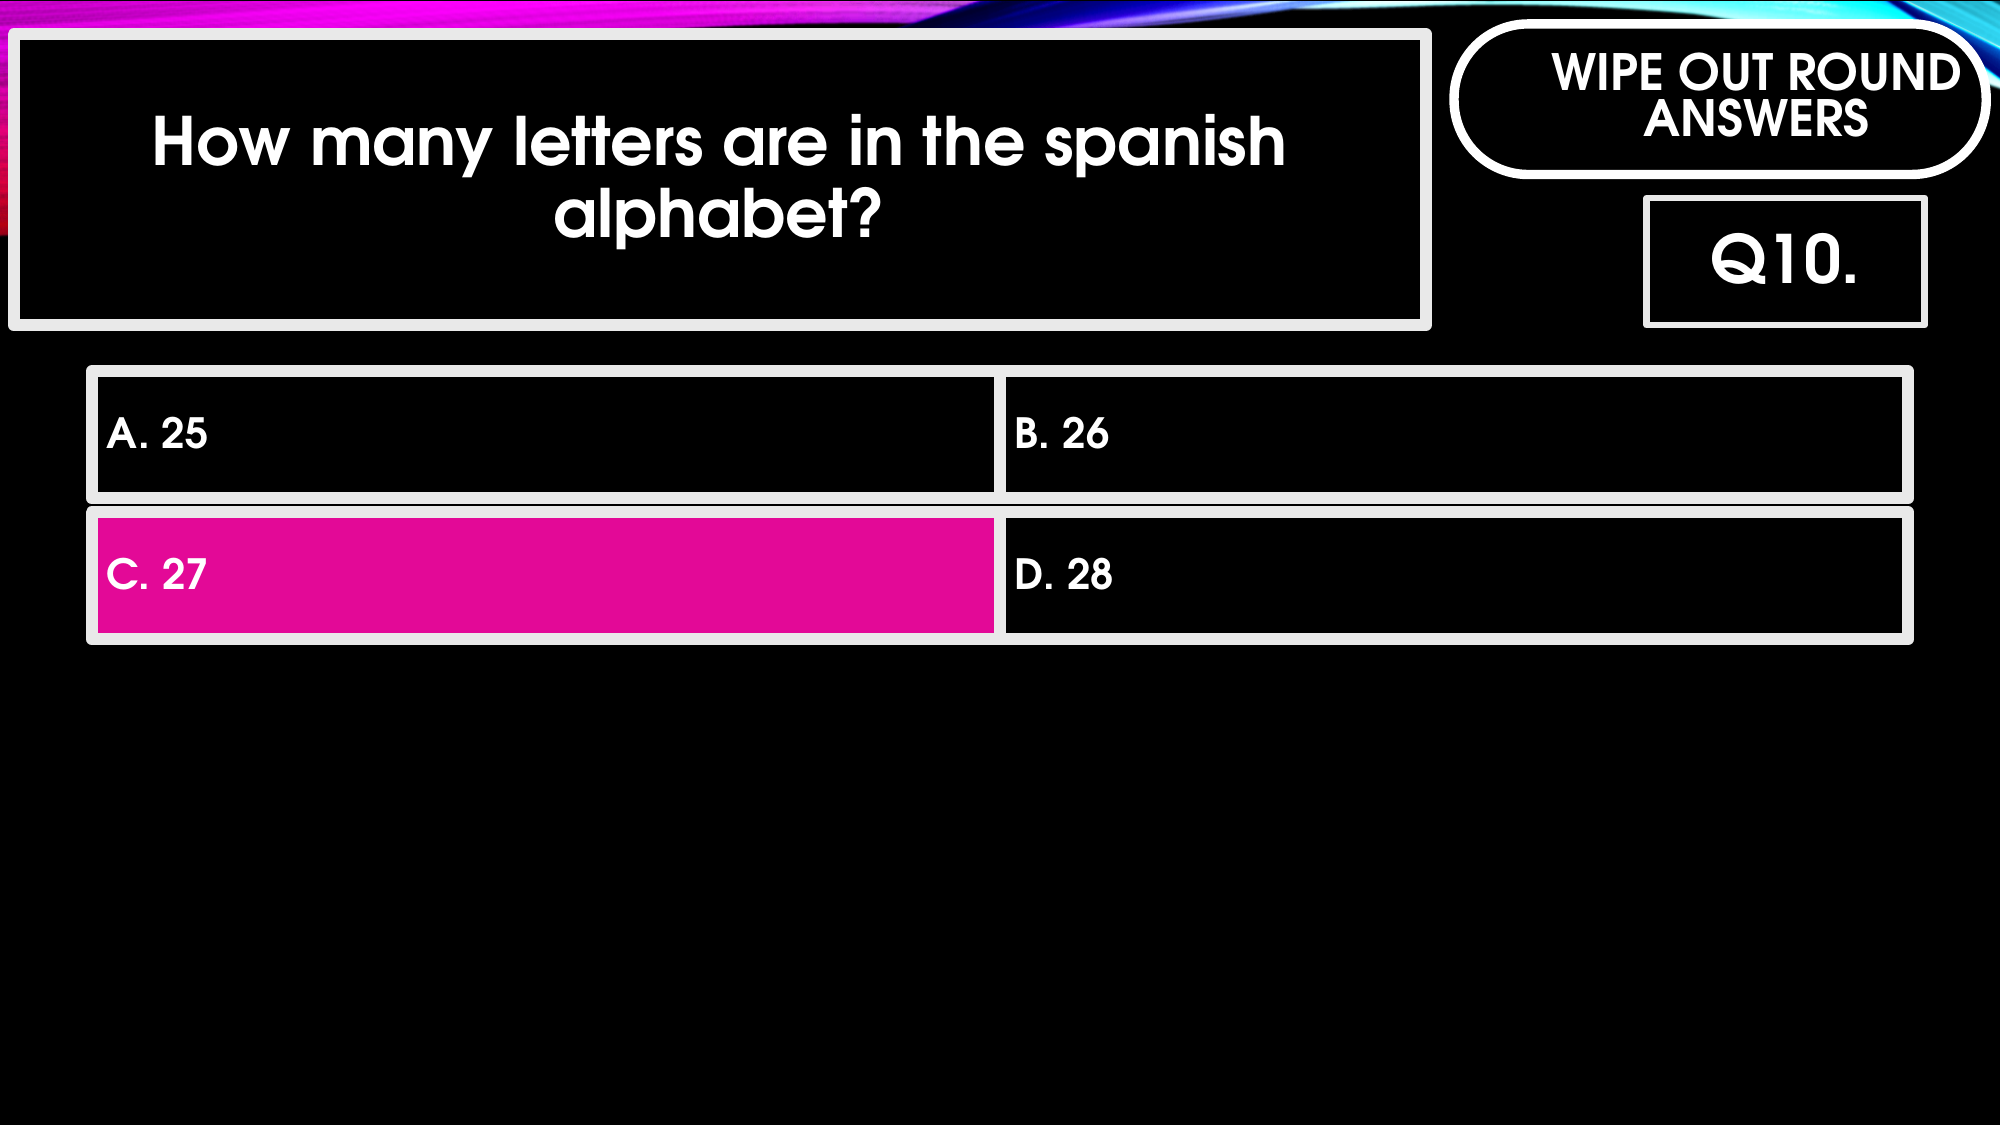

How many letters are in the spanish alphabet?
Q10.
A. 25
B. 26
C. 27
D. 28